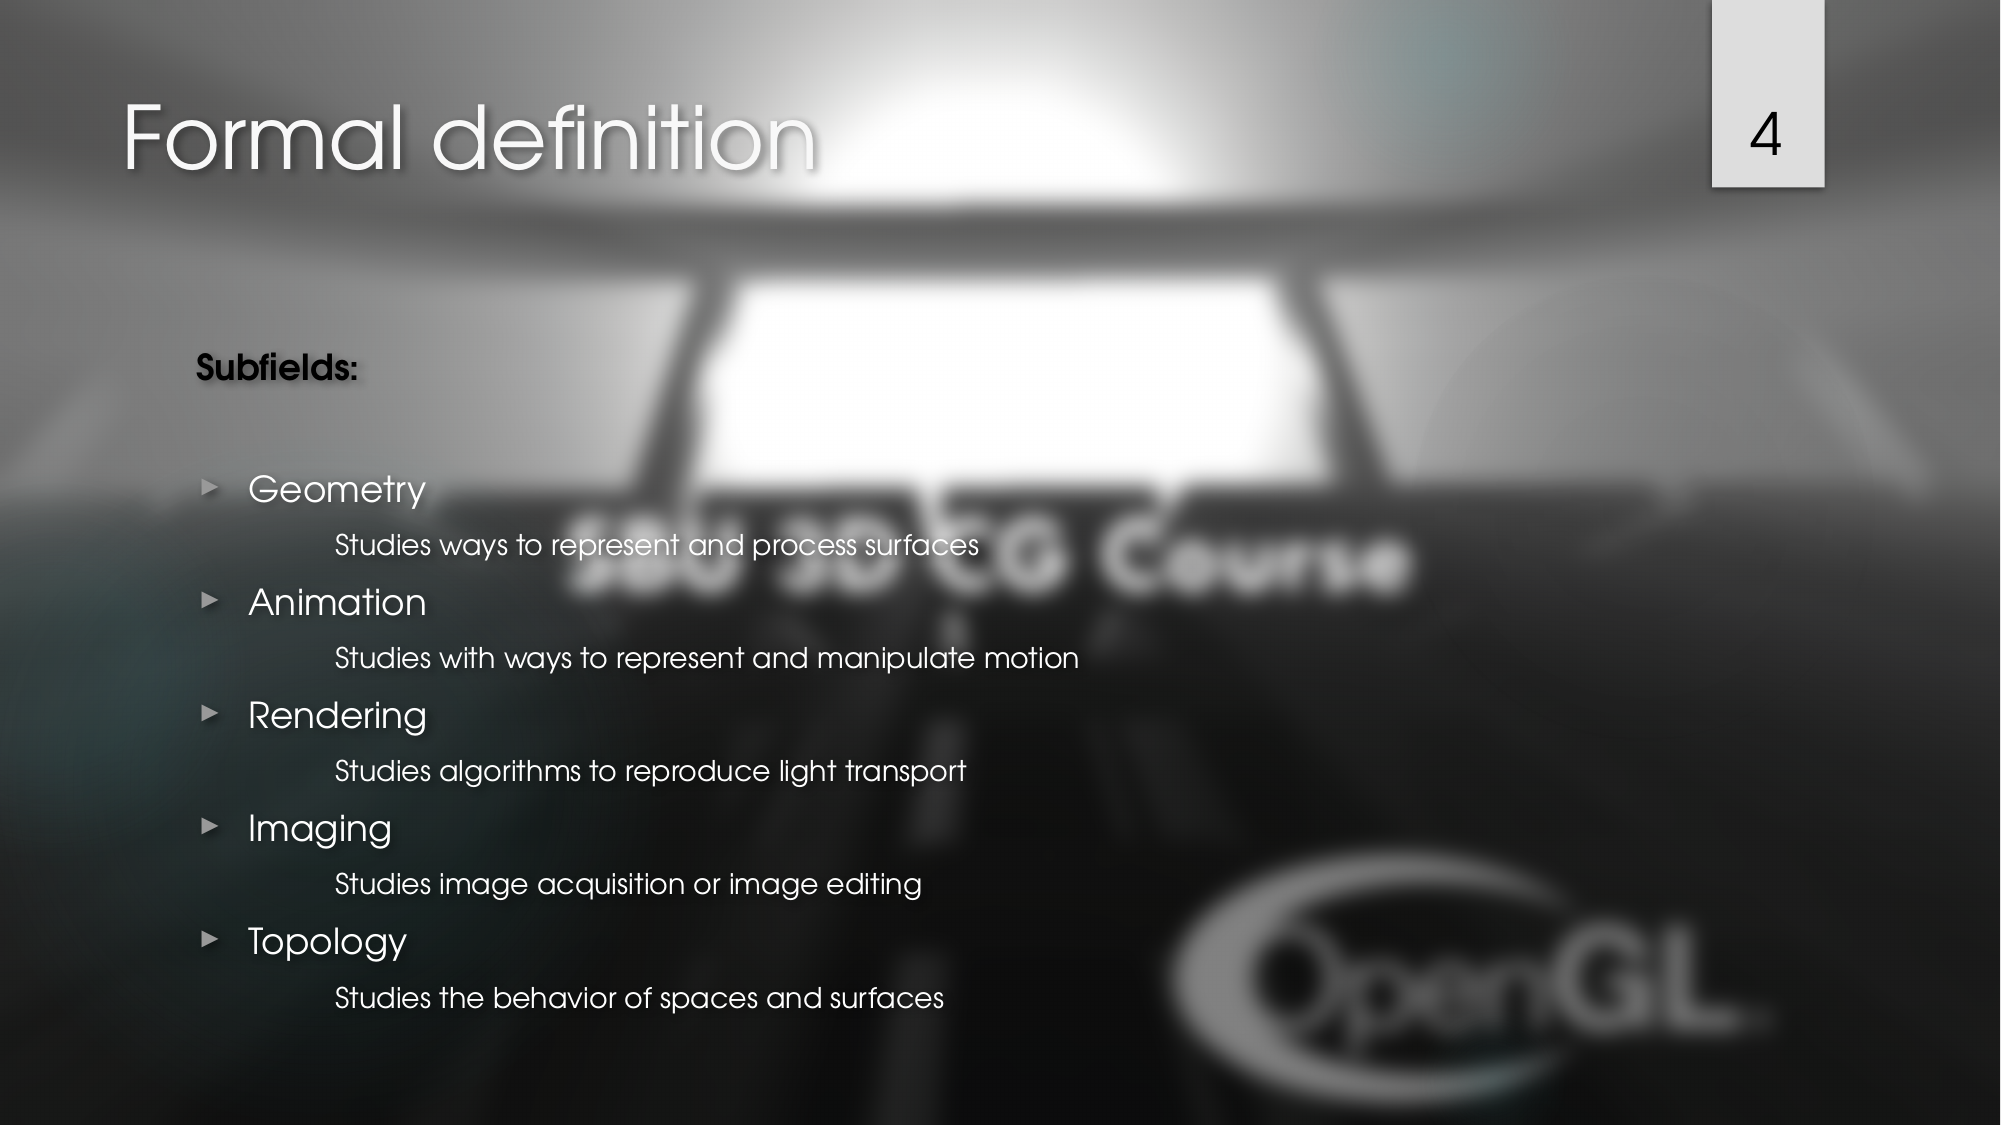

4
# Formal definition
Subfields:

Geometry
Studies ways to represent and process surfaces
Animation
Studies with ways to represent and manipulate motion
Rendering
Studies algorithms to reproduce light transport
Imaging
Studies image acquisition or image editing
Topology
Studies the behavior of spaces and surfaces